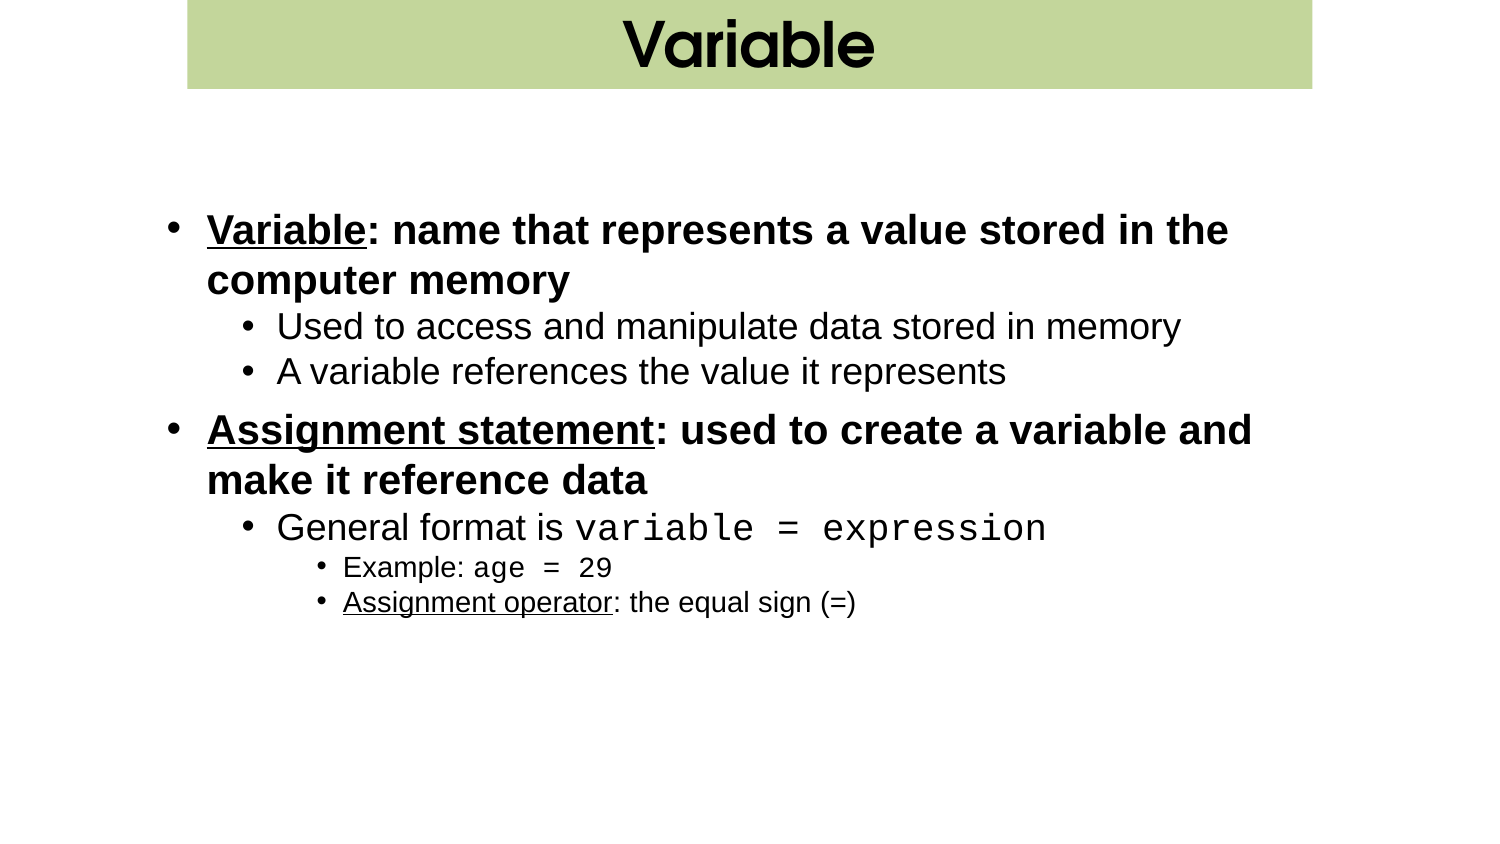

Variable
Variable: name that represents a value stored in the computer memory
Used to access and manipulate data stored in memory
A variable references the value it represents
Assignment statement: used to create a variable and make it reference data
General format is variable = expression
Example: age = 29
Assignment operator: the equal sign (=)